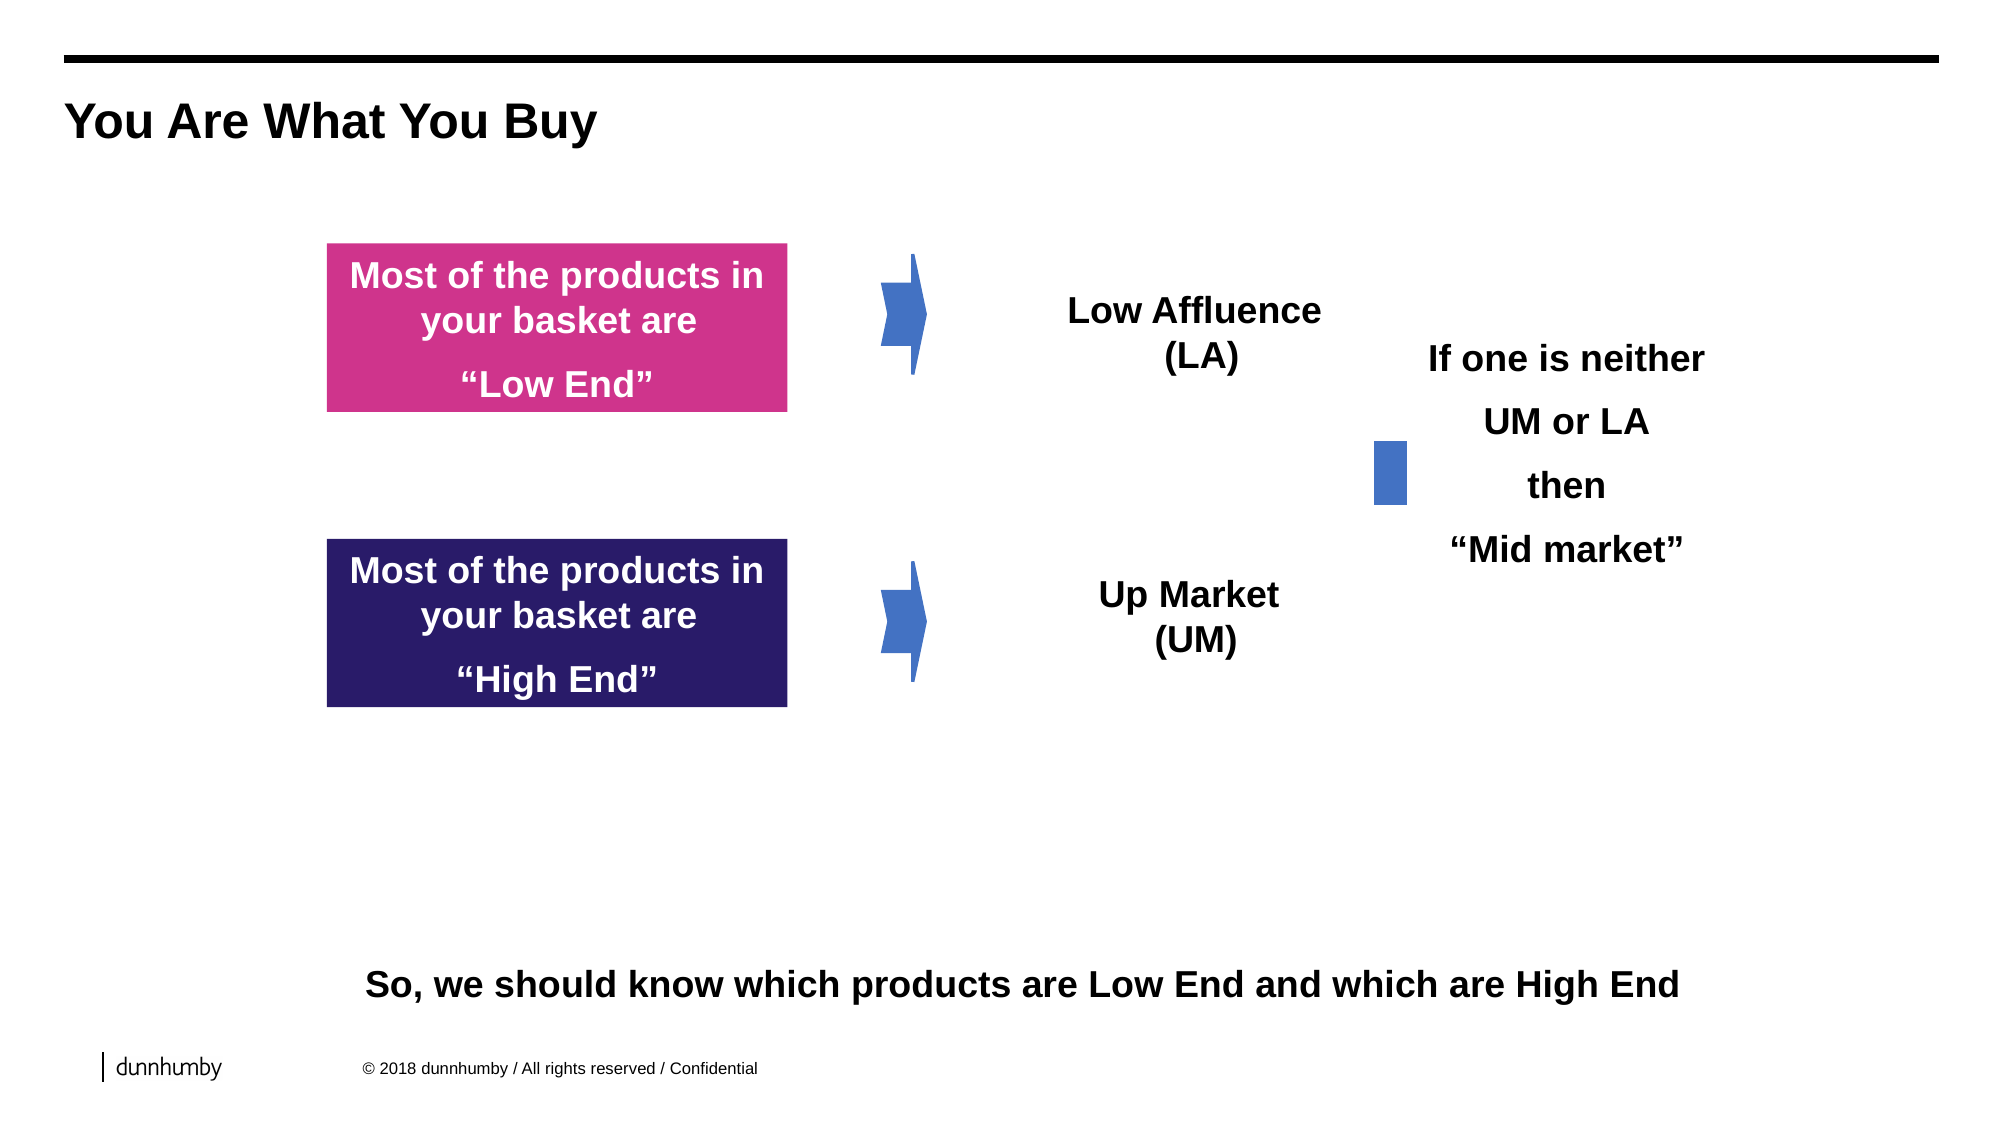

# You Are What You Buy
Most of the products in your basket are
“Low End”

Low Affluence (LA)
If one is neither
UM or LA
then
“Mid market”

Most of the products in your basket are
“High End”

Up Market (UM)
So, we should know which products are Low End and which are High End